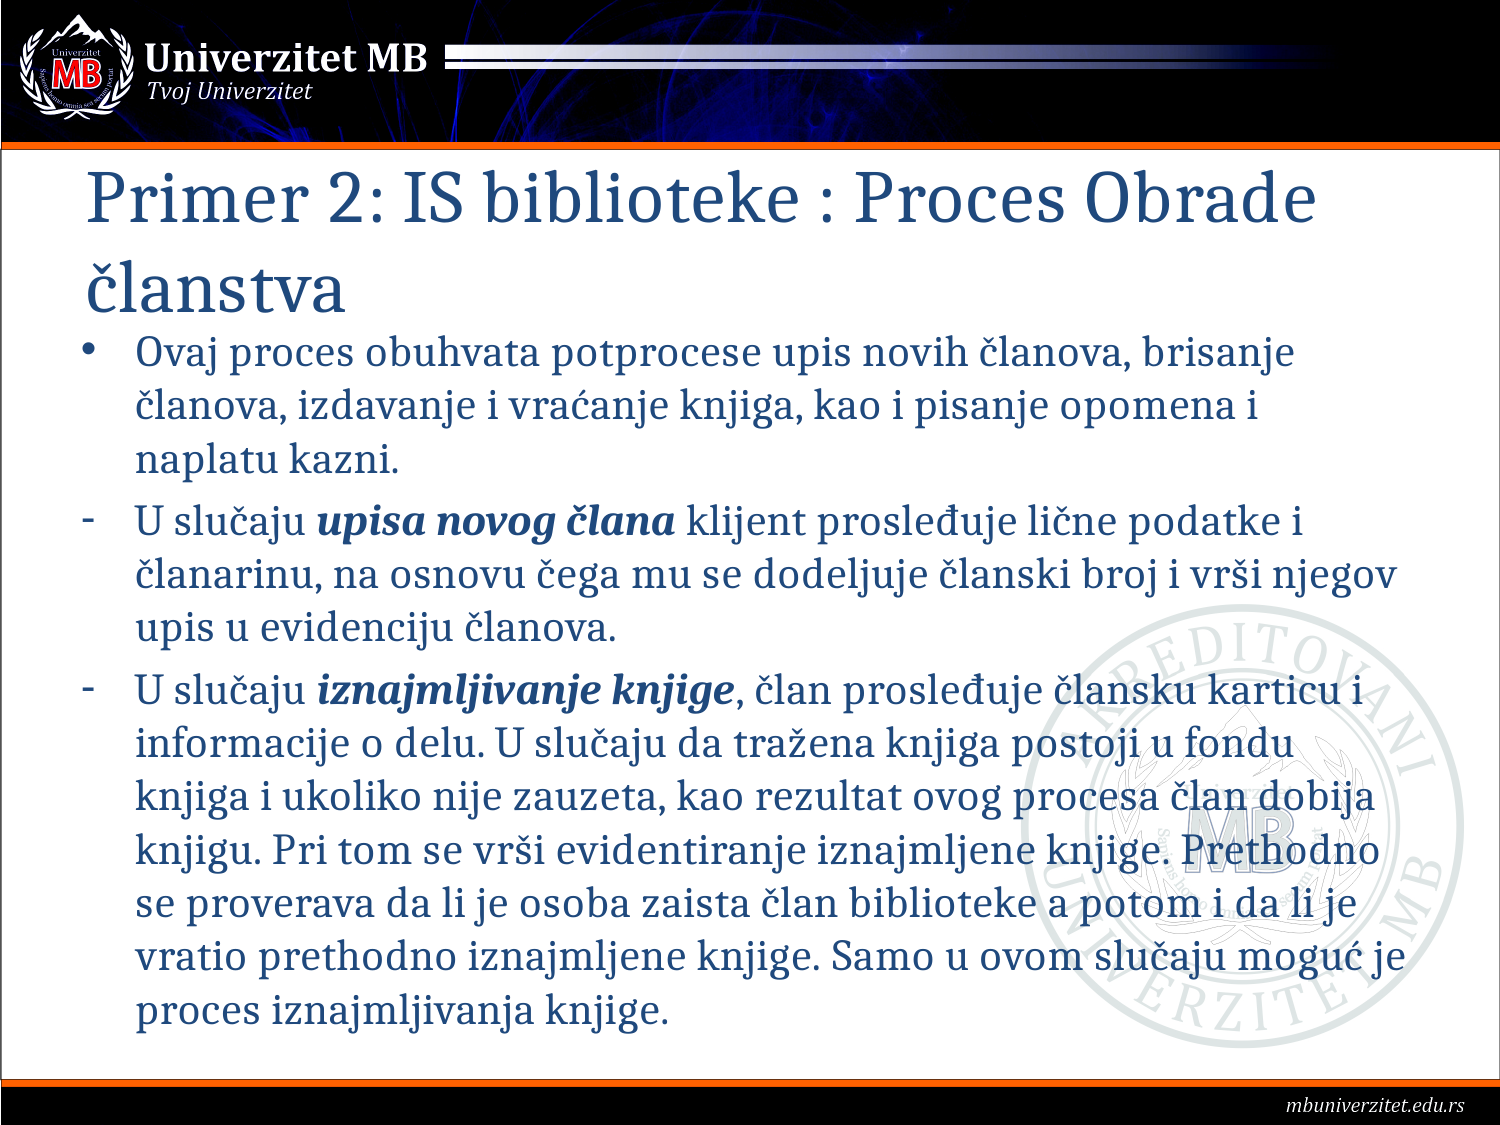

# Primer 2: IS biblioteke : Proces Obrade članstva
Ovaj proces obuhvata potprocese upis novih članova, brisanje članova, izdavanje i vraćanje knjiga, kao i pisanje opomena i naplatu kazni.
U slučaju upisa novog člana klijent prosleđuje lične podatke i članarinu, na osnovu čega mu se dodeljuje članski broj i vrši njegov upis u evidenciju članova.
U slučaju iznajmljivanje knjige, član prosleđuje člansku karticu i informacije o delu. U slučaju da tražena knjiga postoji u fondu knjiga i ukoliko nije zauzeta, kao rezultat ovog procesa član dobija knjigu. Pri tom se vrši evidentiranje iznajmljene knjige. Prethodno se proverava da li je osoba zaista član biblioteke a potom i da li je vratio prethodno iznajmljene knjige. Samo u ovom slučaju moguć je proces iznajmljivanja knjige.